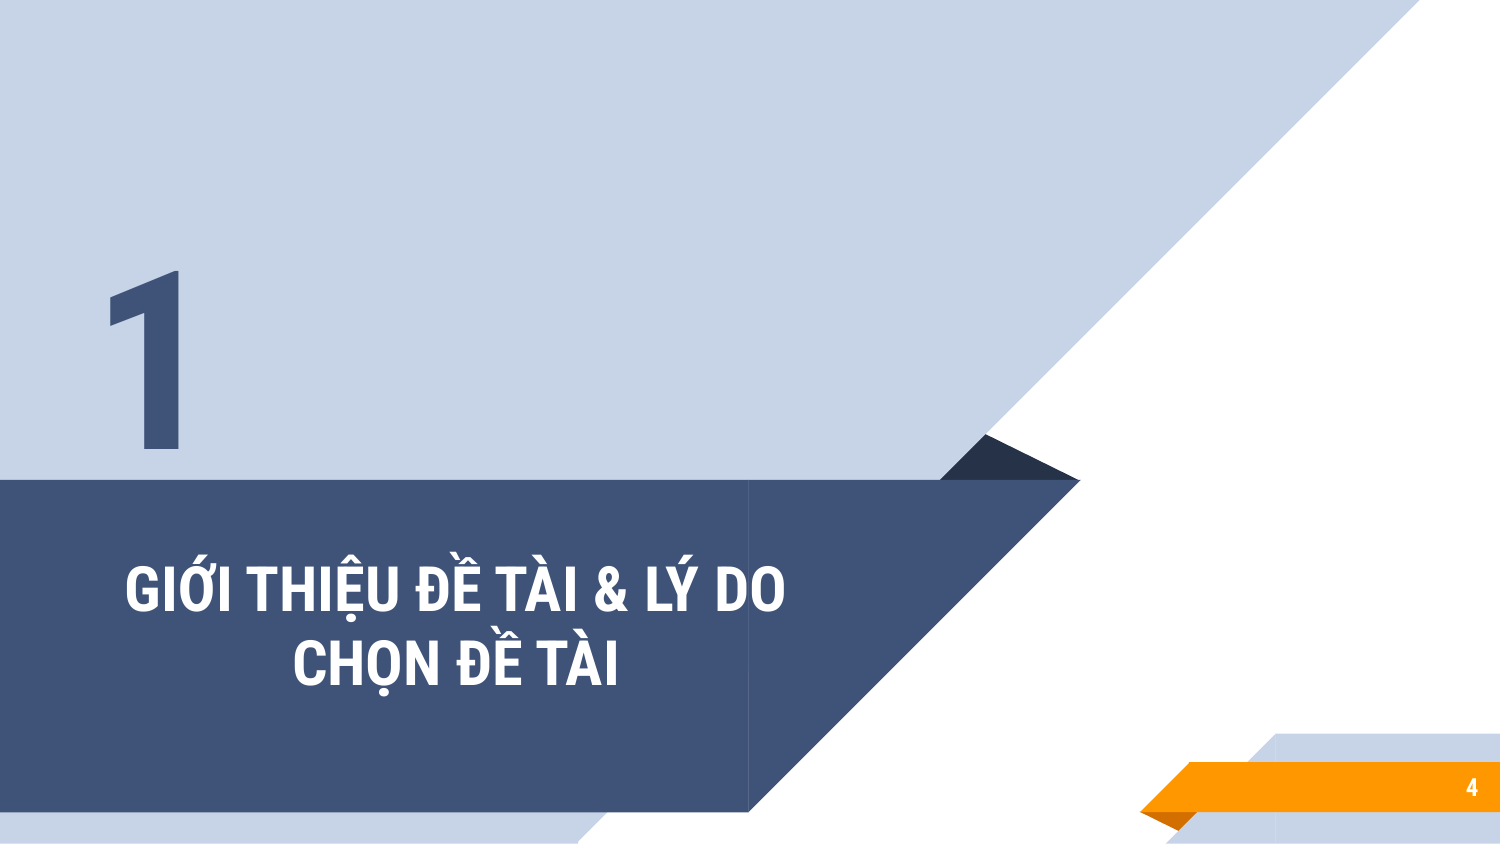

1
# GIỚI THIỆU ĐỀ TÀI & LÝ DO CHỌN ĐỀ TÀI
4